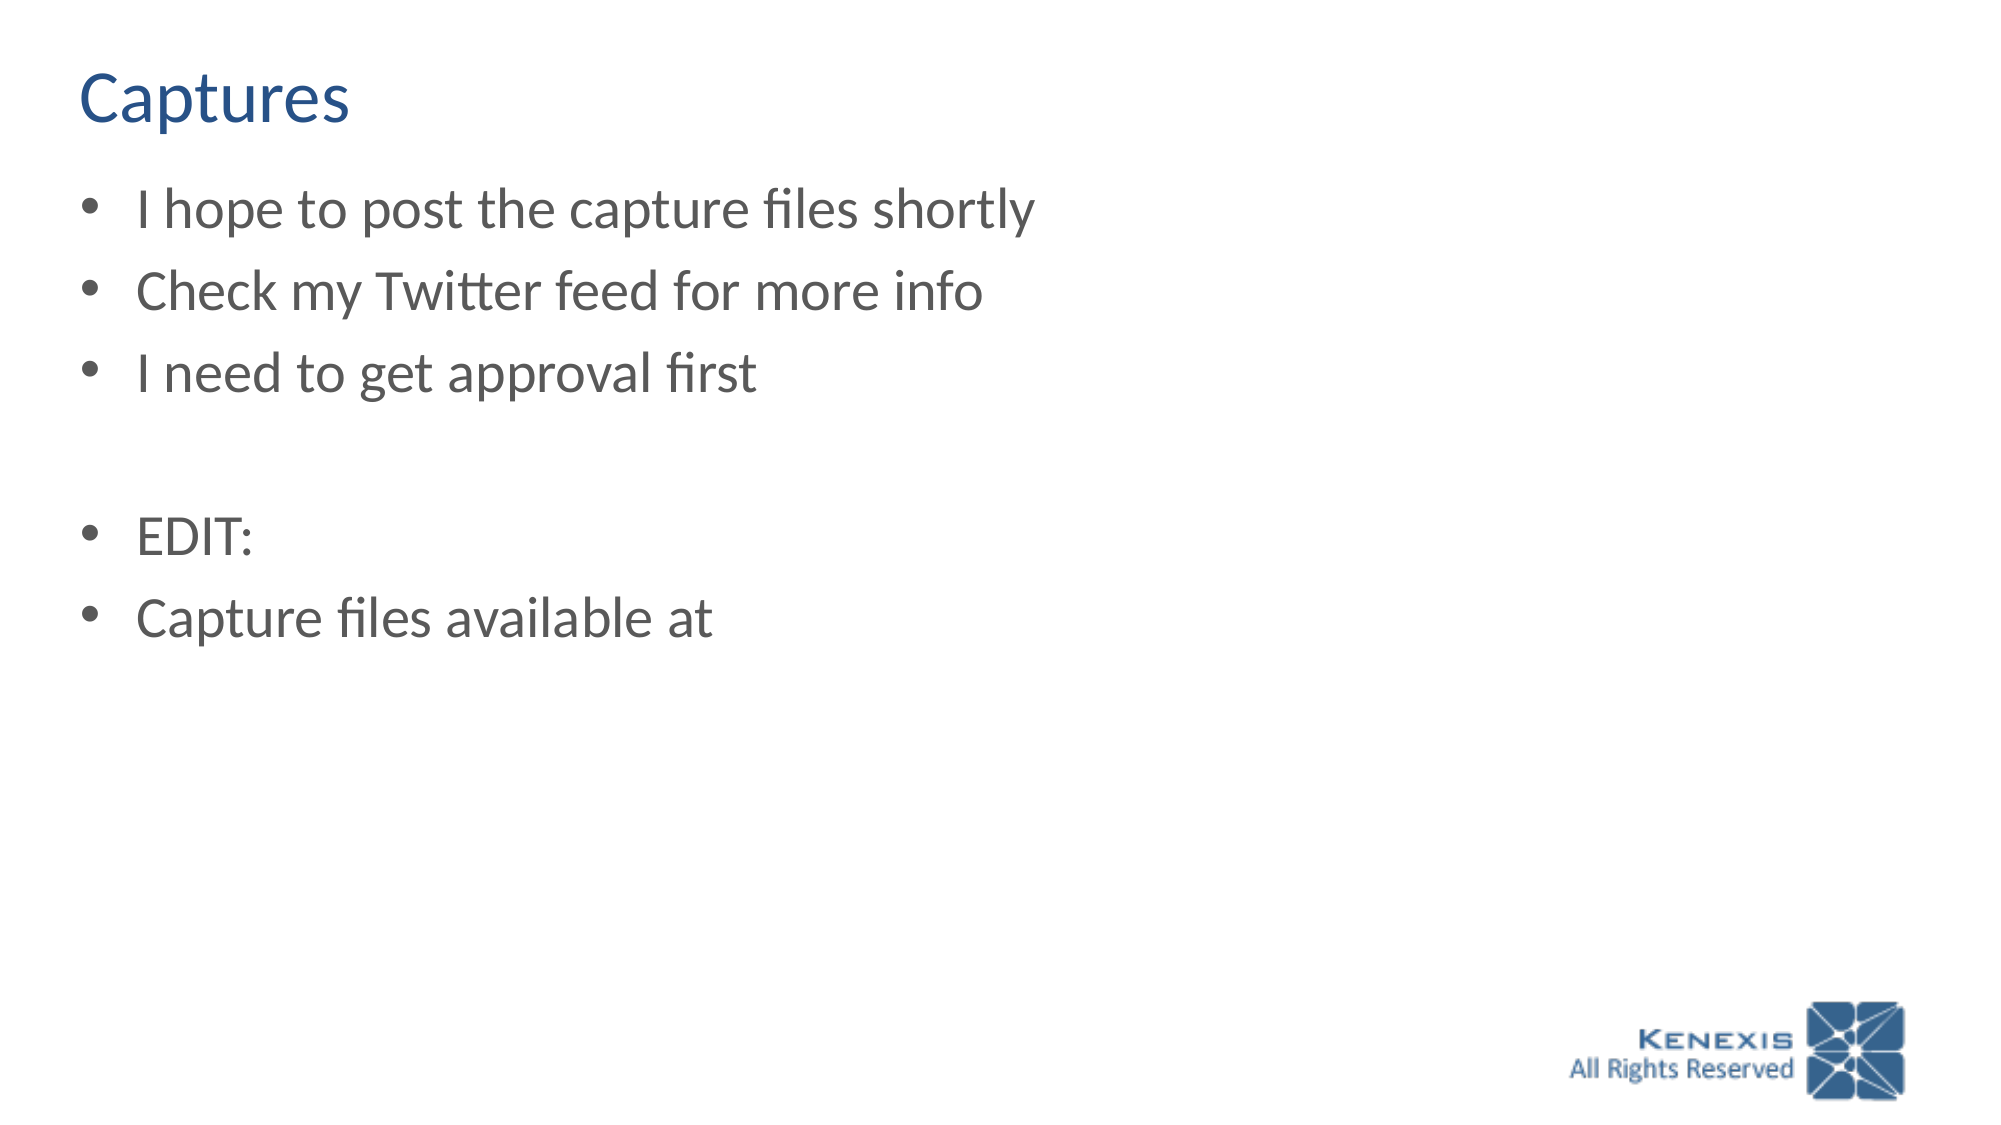

# Captures
I hope to post the capture files shortly
Check my Twitter feed for more info
I need to get approval first

EDIT:
Capture files available at